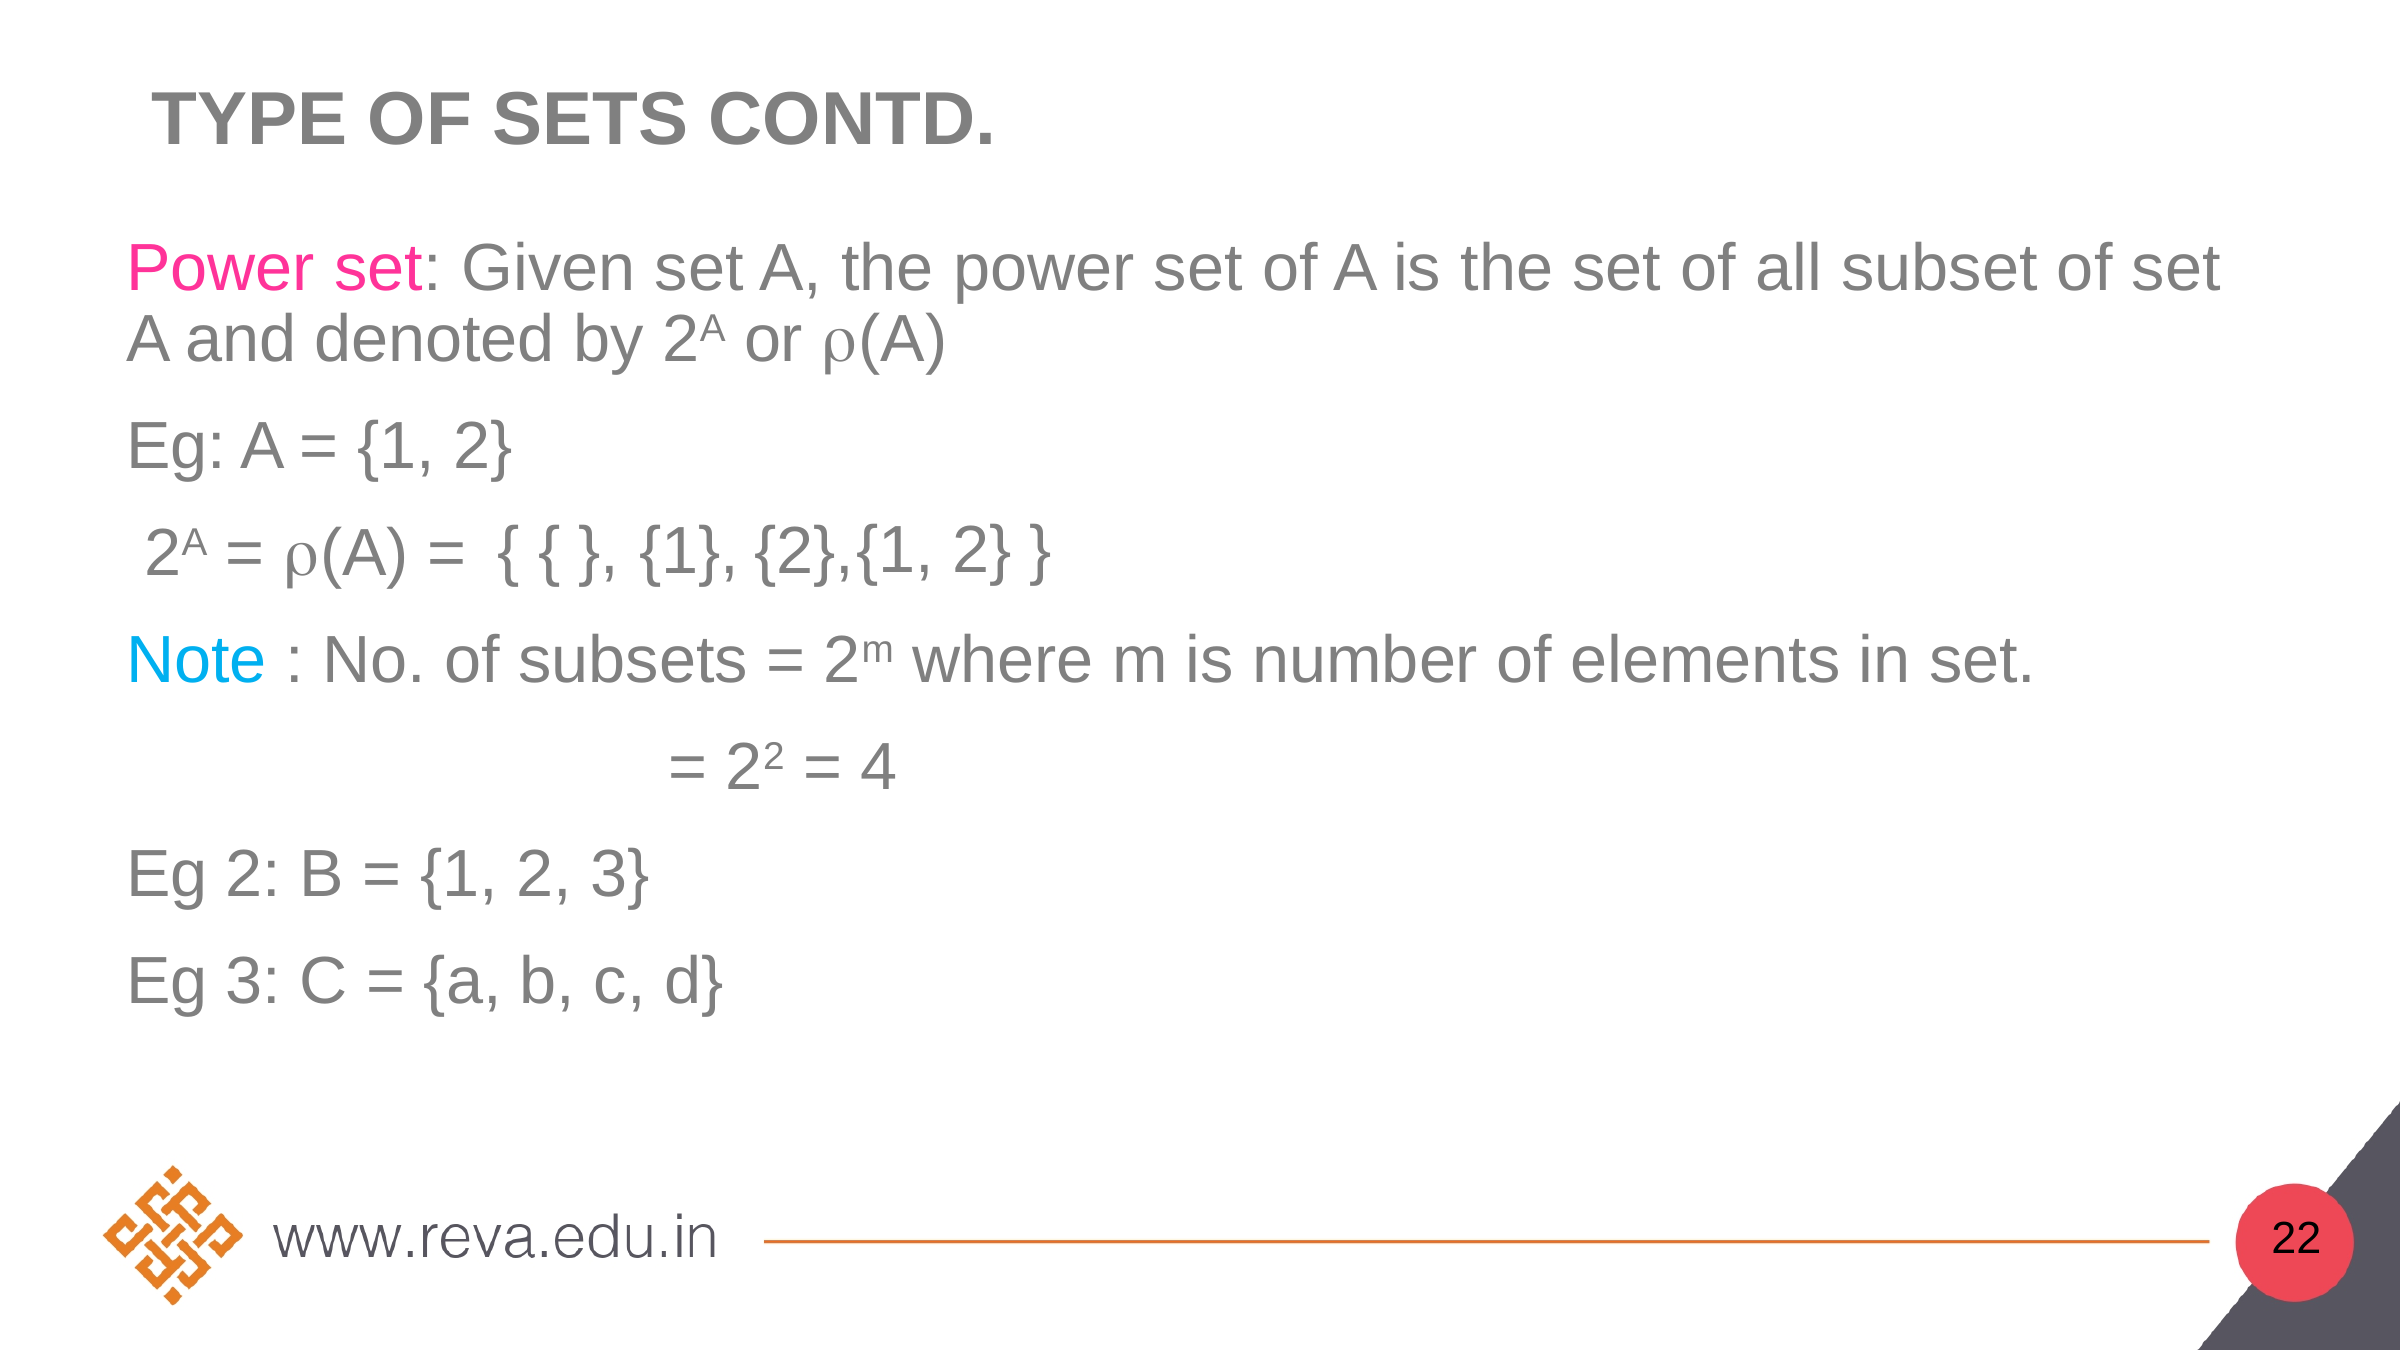

# Type of sets contd.
Power set: Given set A, the power set of A is the set of all subset of set A and denoted by 2A or ρ(A)
Eg: A = {1, 2}
 2A = ρ(A) =
Note : No. of subsets = 2m where m is number of elements in set.
			     = 22 = 4
Eg 2: B = {1, 2, 3}
Eg 3: C = {a, b, c, d}
{1, 2} }
{1},
 {2},
{ { },
22